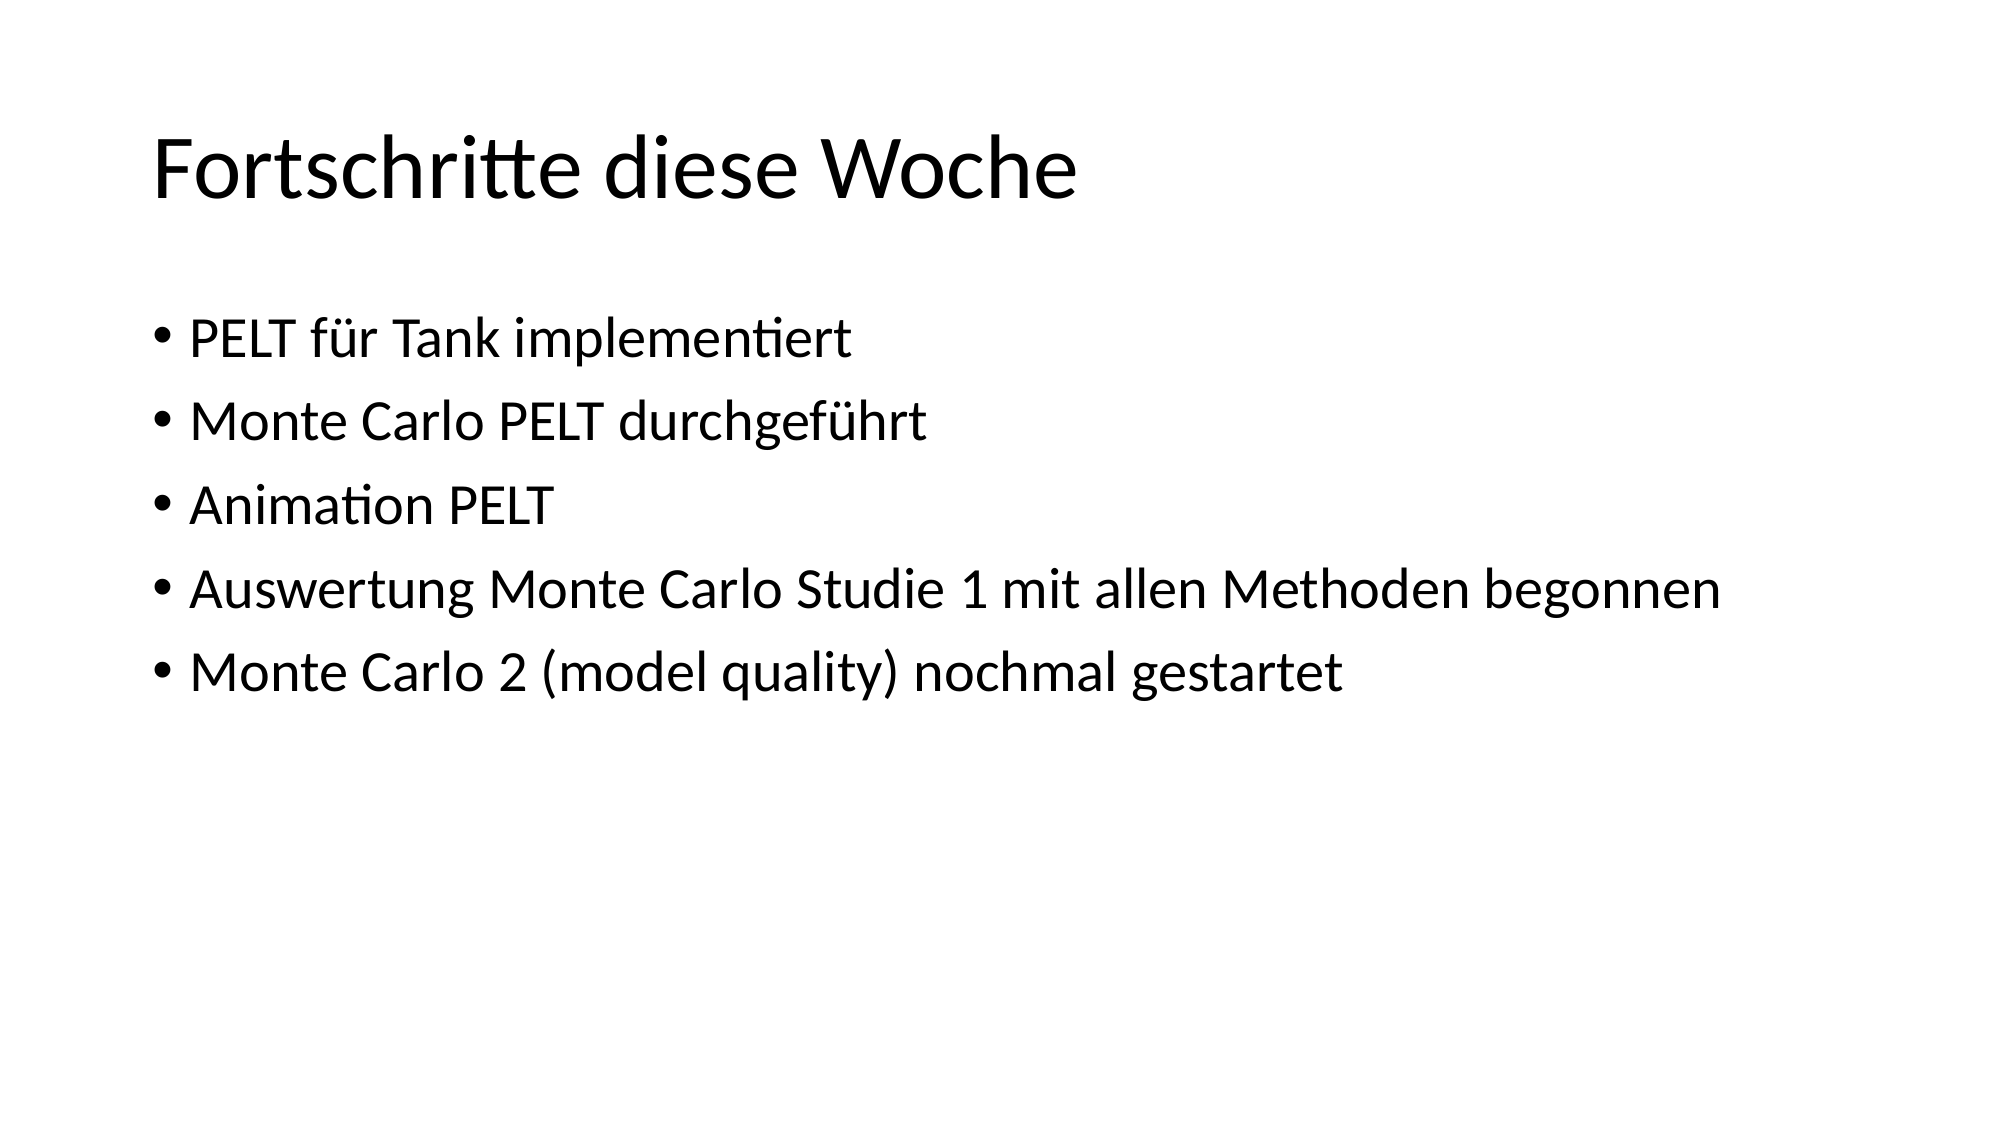

# Fortschritte diese Woche
PELT für Tank implementiert
Monte Carlo PELT durchgeführt
Animation PELT
Auswertung Monte Carlo Studie 1 mit allen Methoden begonnen
Monte Carlo 2 (model quality) nochmal gestartet